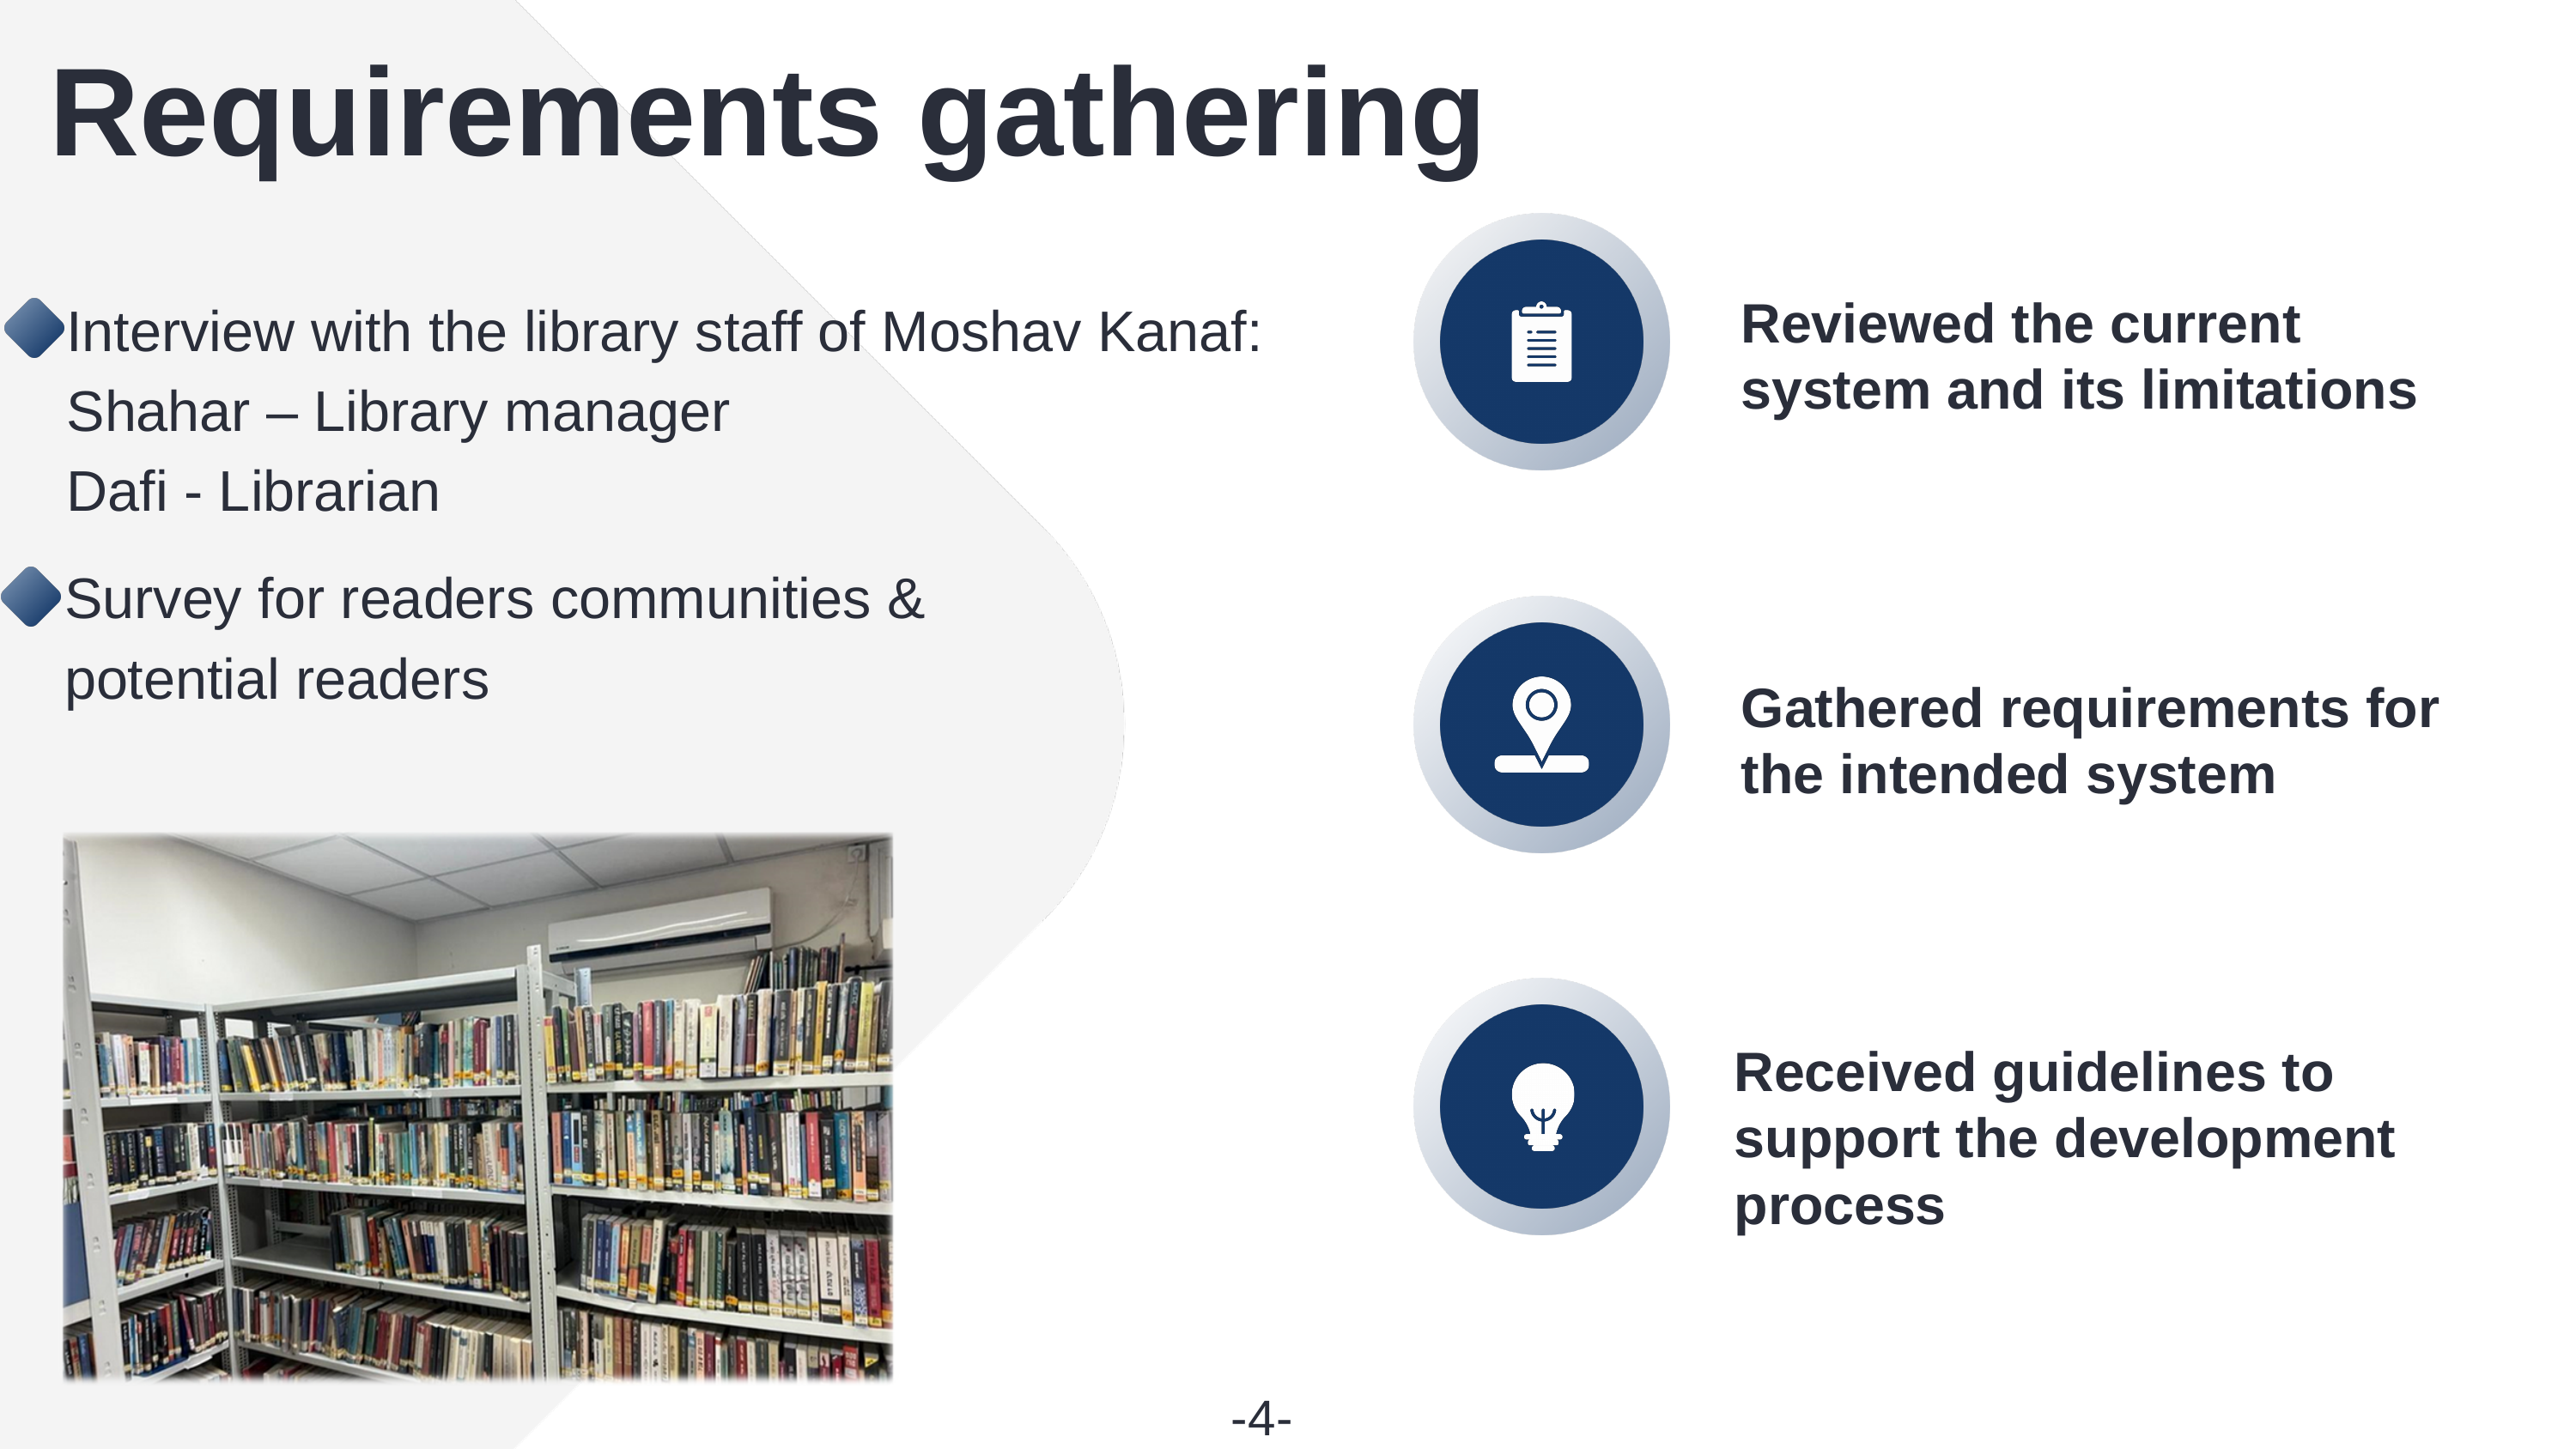

Survey for readers communities & potential readers
Requirements gathering
Interview with the library staff of Moshav Kanaf:
Shahar – Library manager
Dafi - Librarian

Reviewed the current system and its limitations

Survey for readers communities & potential readers

Gathered requirements for the intended system

Received guidelines to support the development process

| -4- |
| --- |